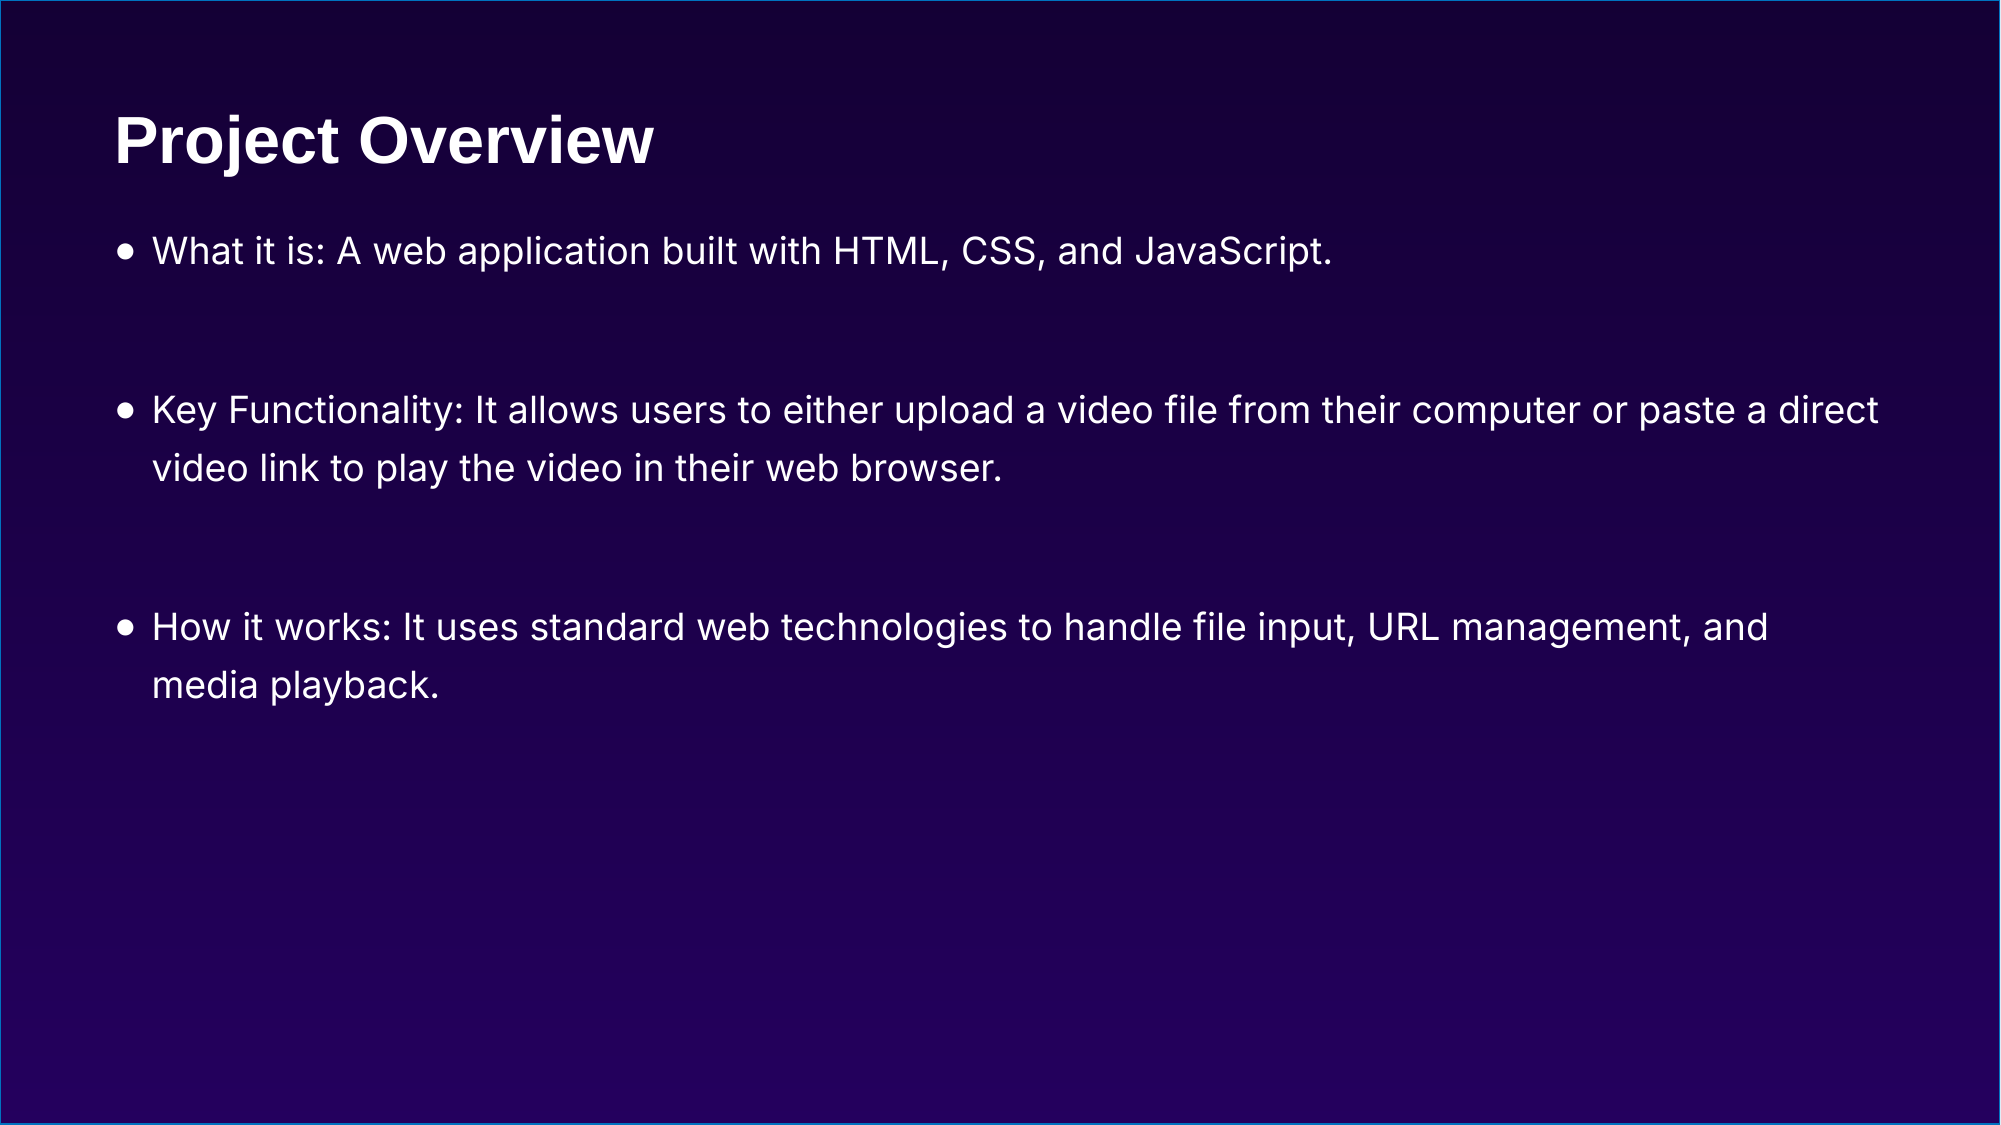

# Project Overview
What it is: A web application built with HTML, CSS, and JavaScript.

Key Functionality: It allows users to either upload a video file from their computer or paste a direct video link to play the video in their web browser.

How it works: It uses standard web technologies to handle file input, URL management, and media playback.